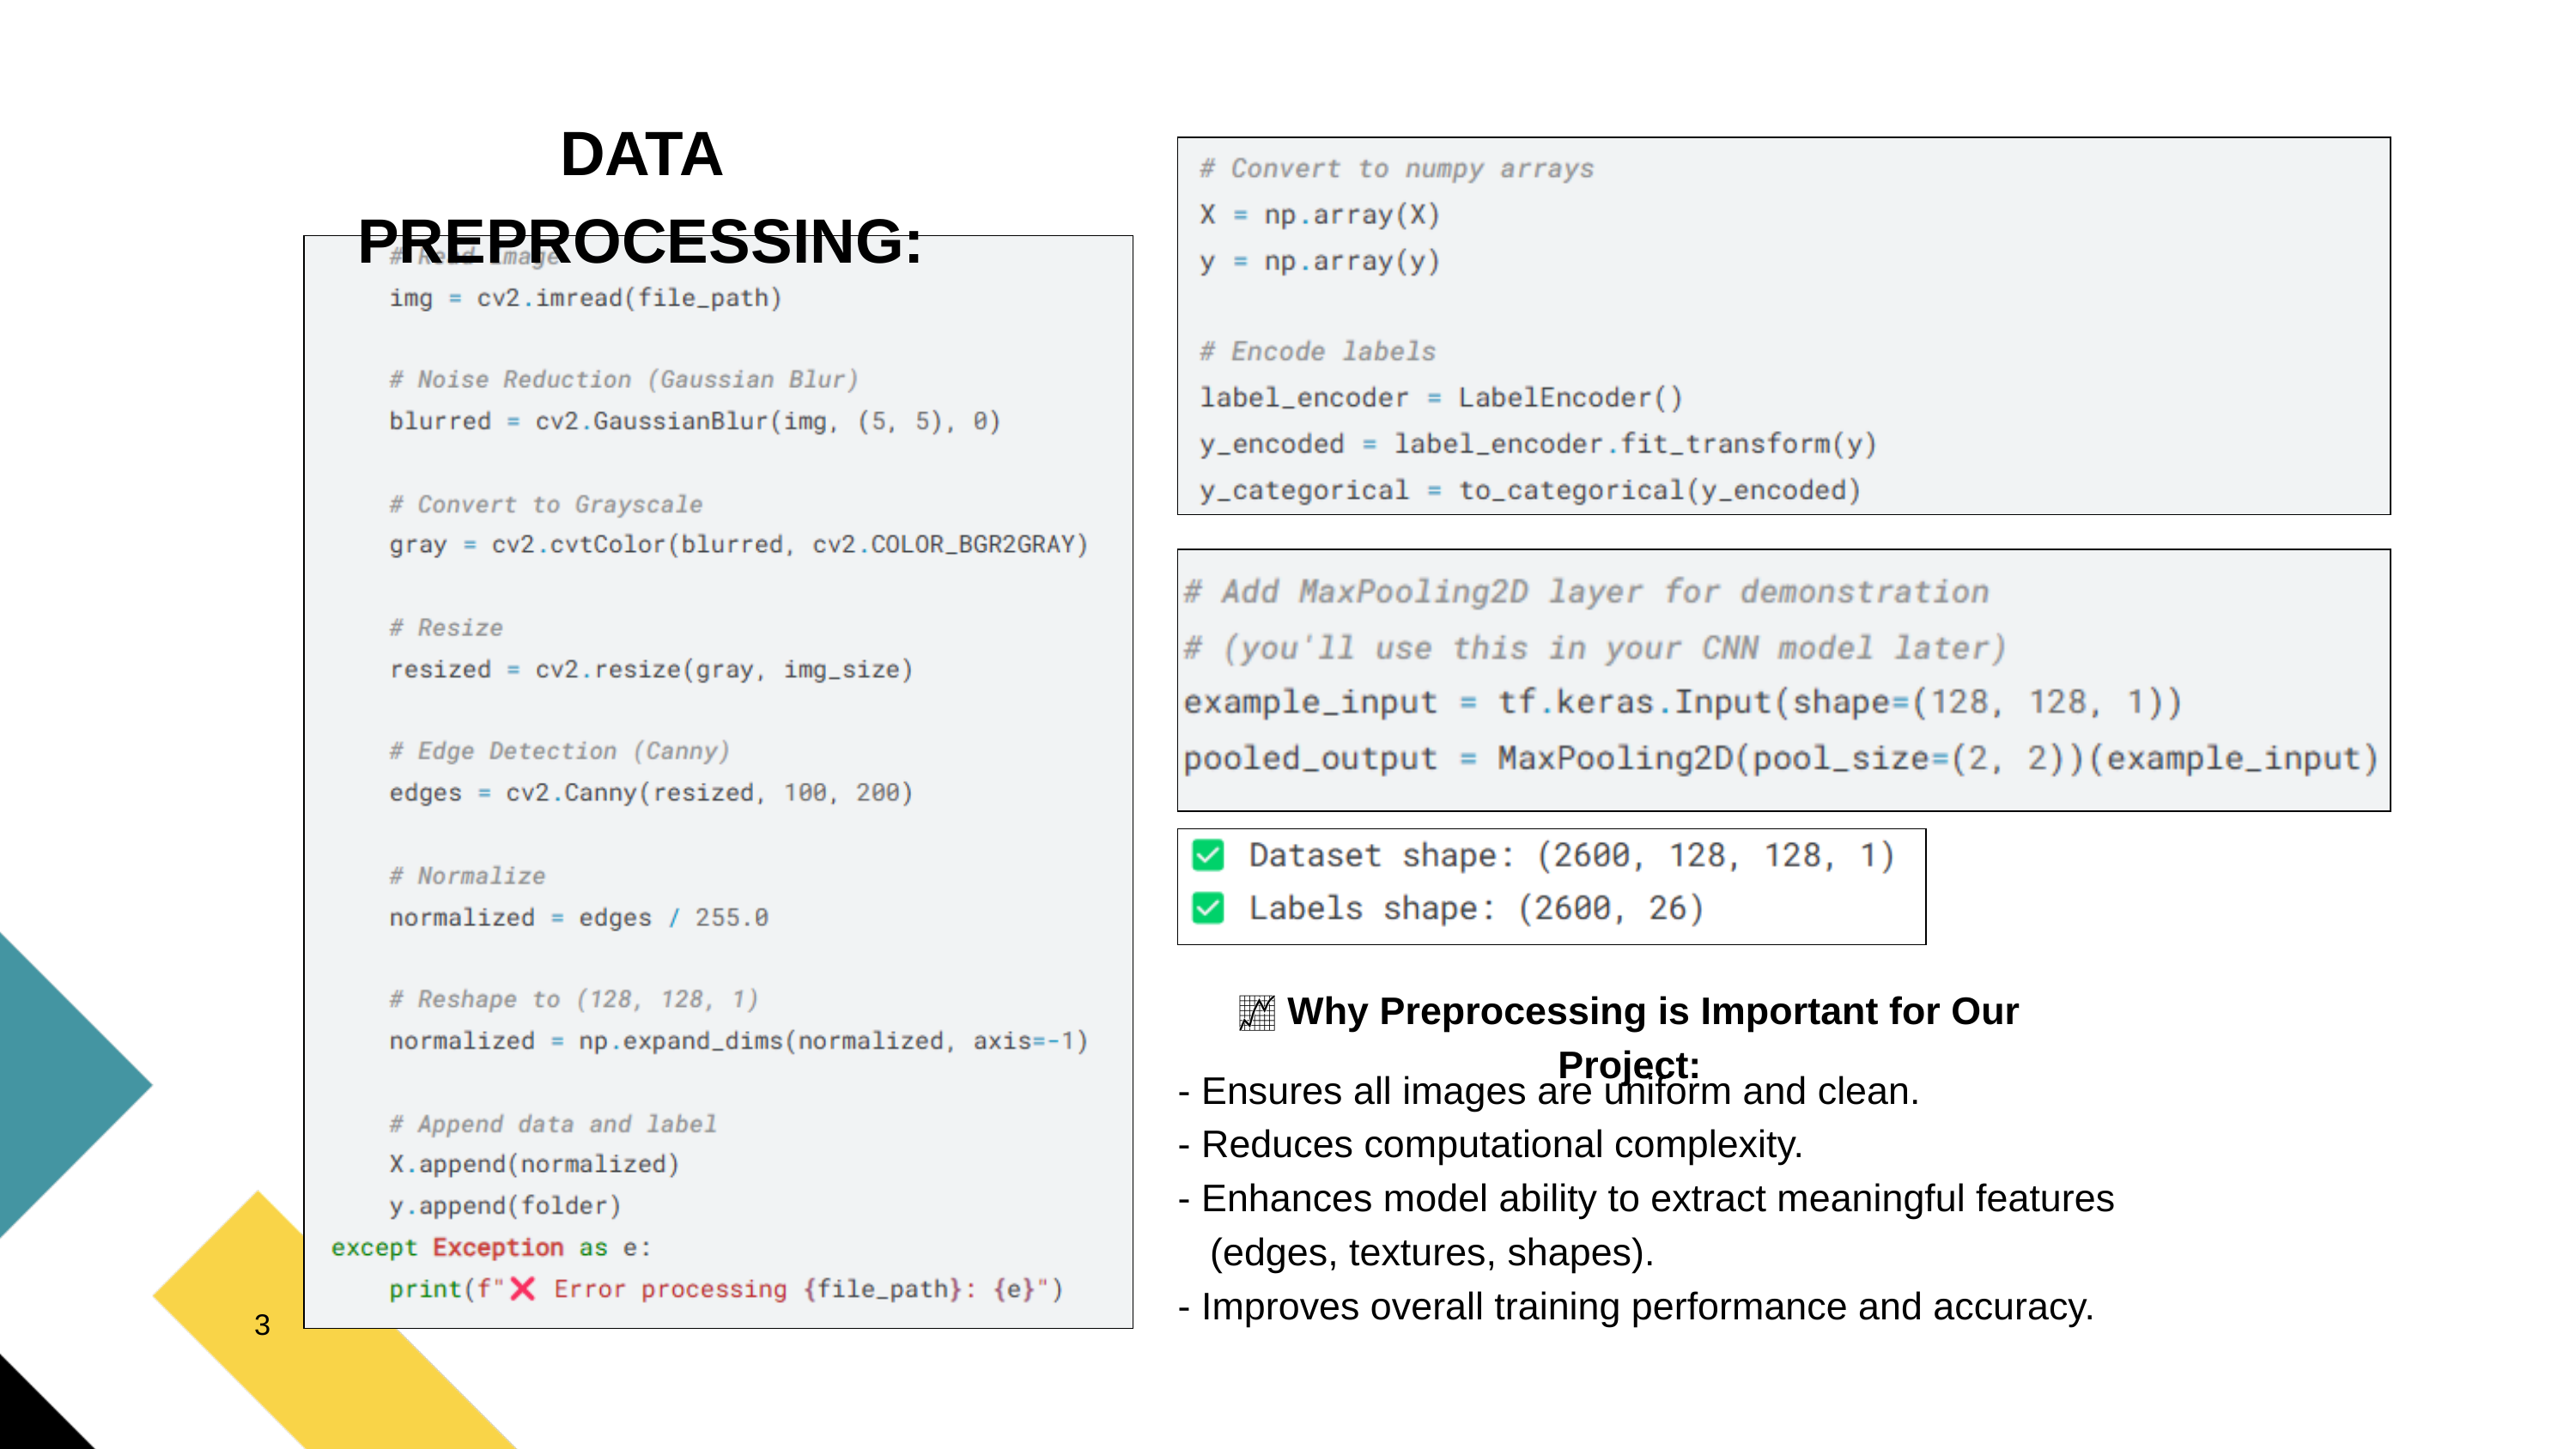

DATA PREPROCESSING:

📈 Why Preprocessing is Important for Our Project:
- Ensures all images are uniform and clean.
- Reduces computational complexity.
- Enhances model ability to extract meaningful features
   (edges, textures, shapes).
- Improves overall training performance and accuracy.

3